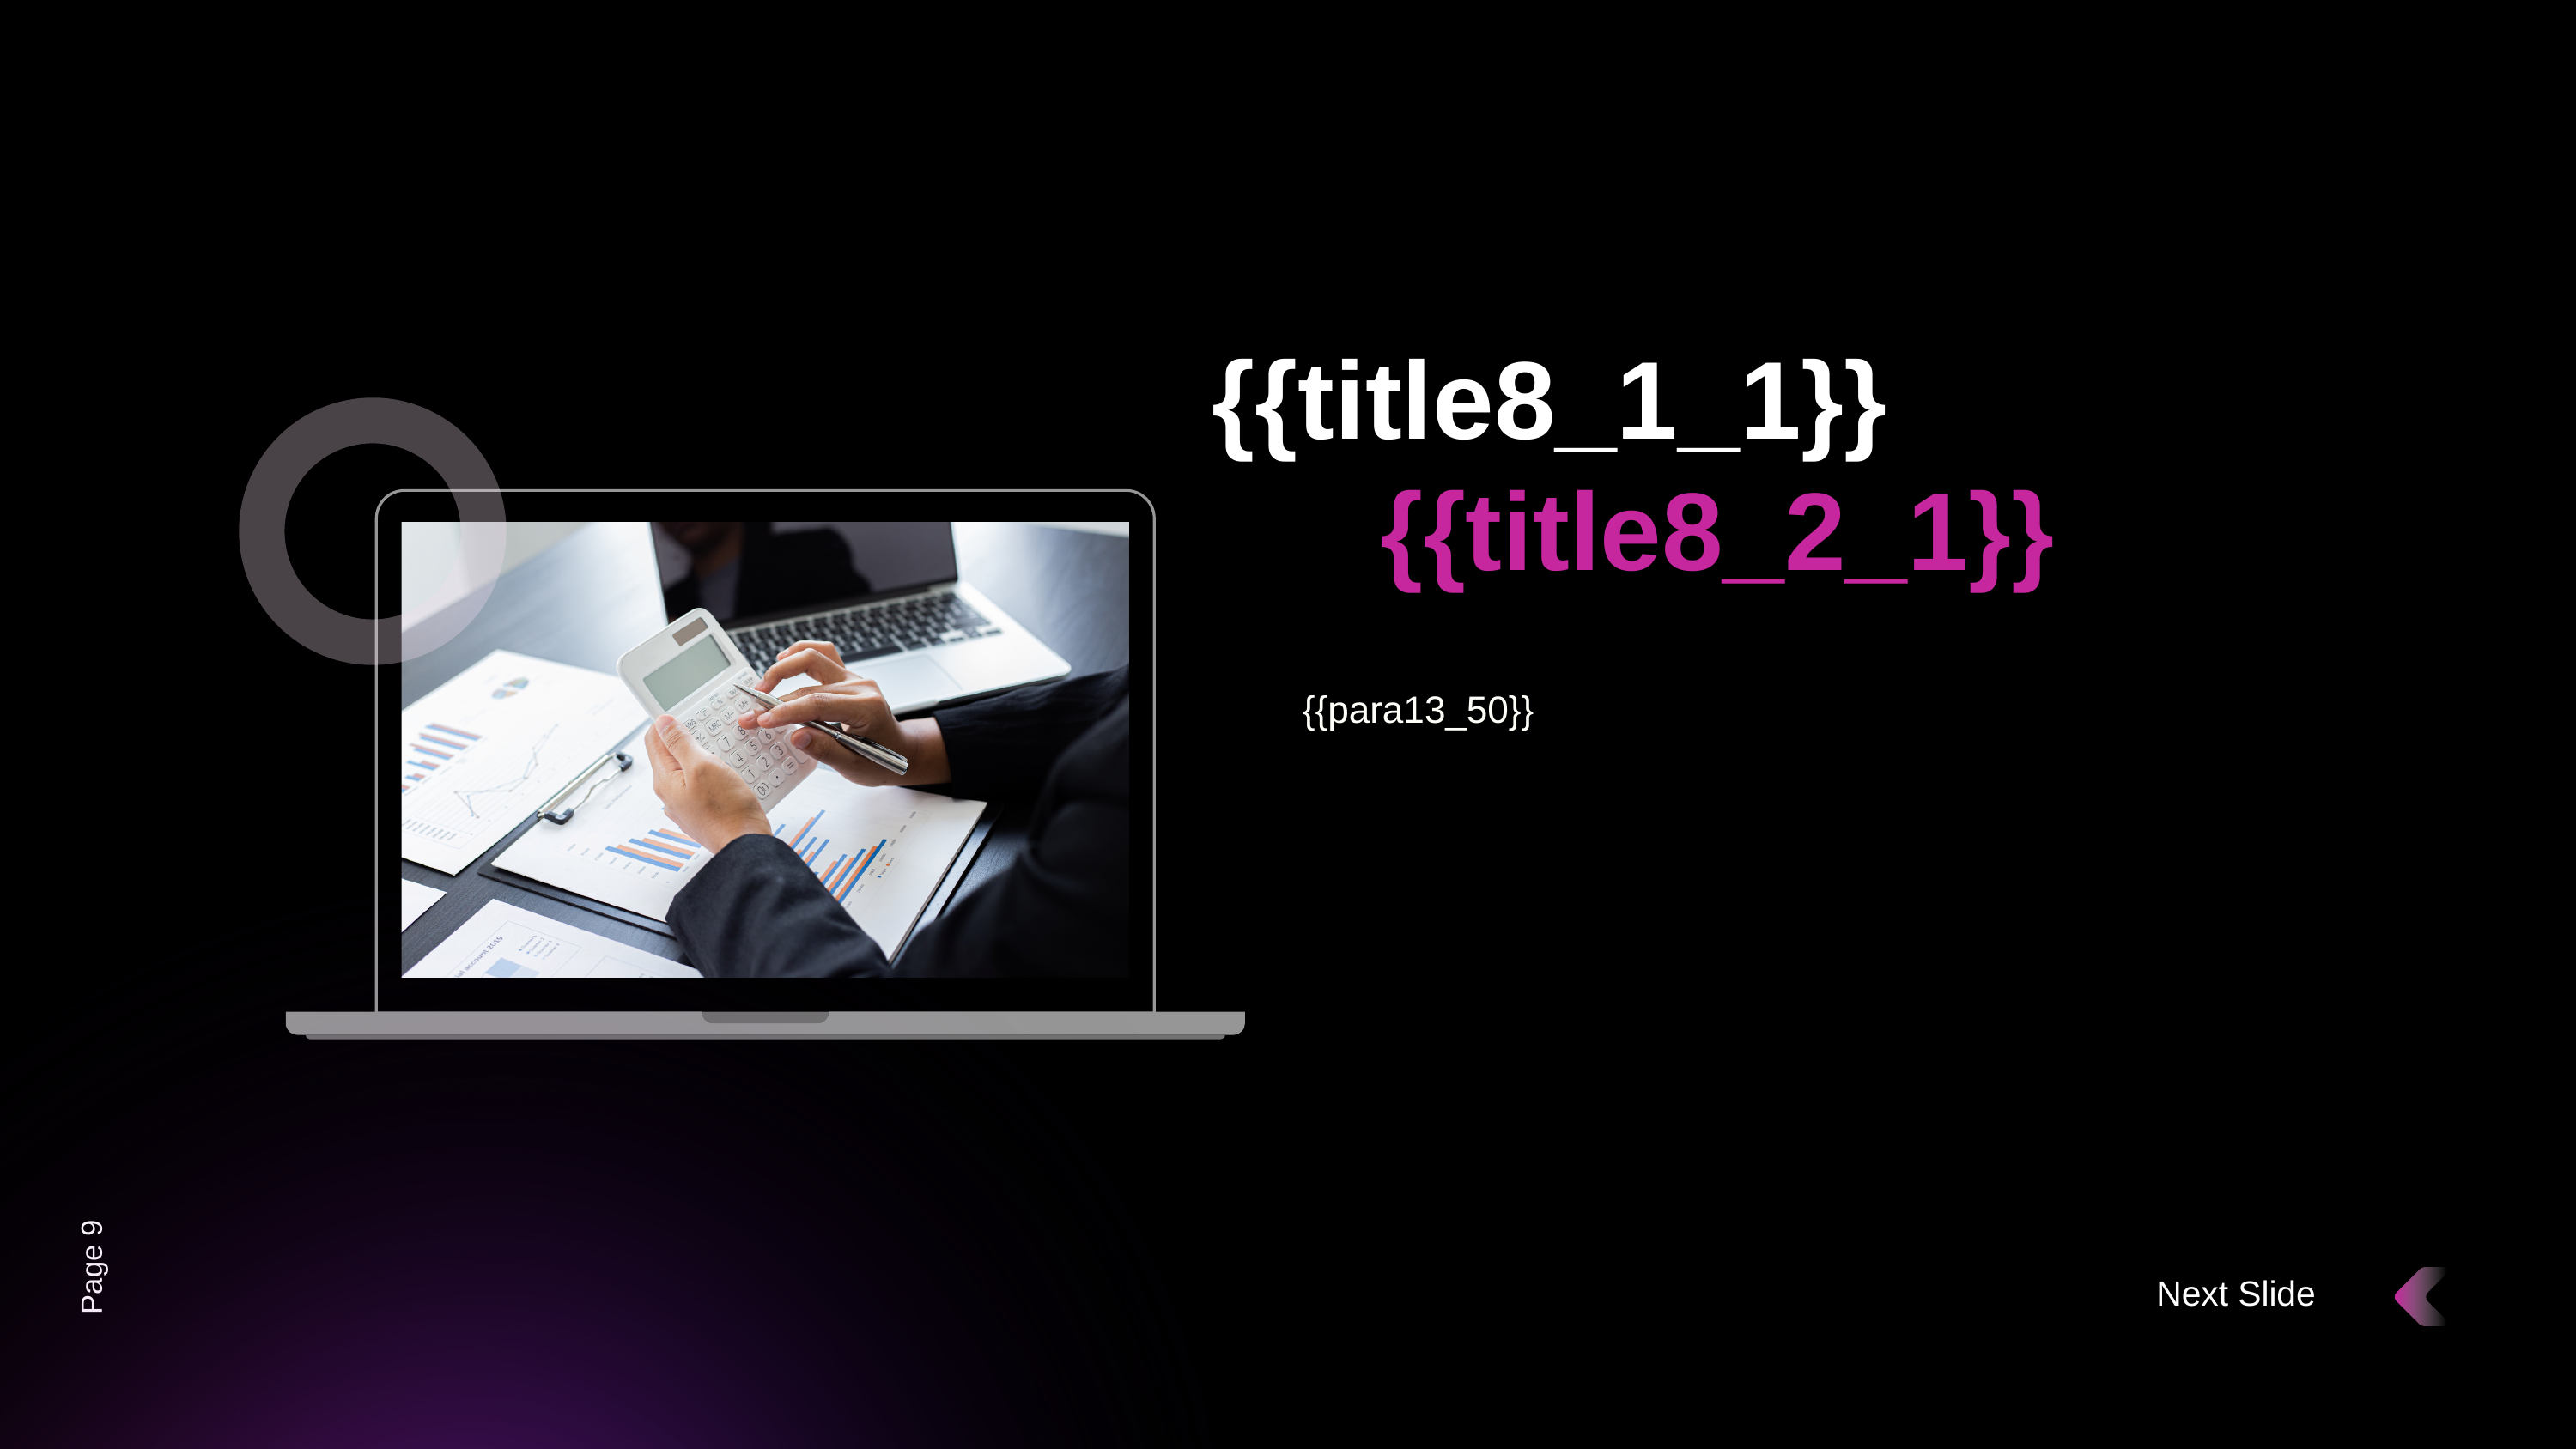

{{title8_1_1}}

{{title8_2_1}}

{{para13_50}}

Page 9

Next Slide